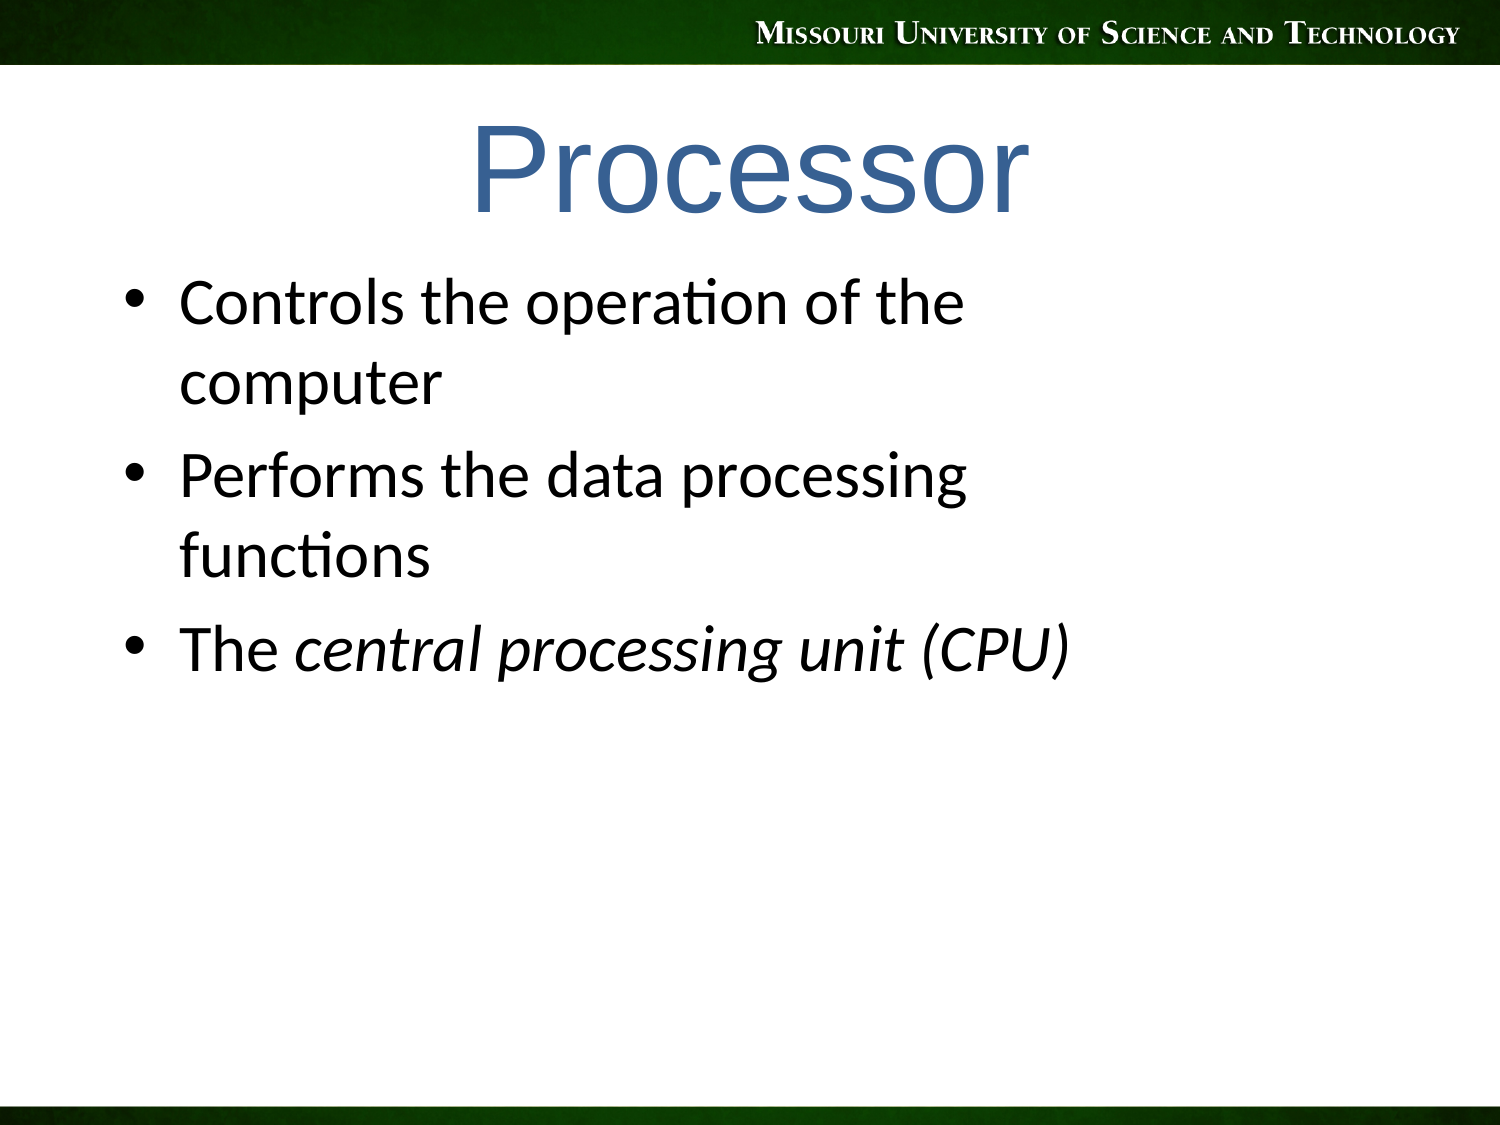

# Processor
Controls the operation of the computer
Performs the data processing functions
The central processing unit (CPU)